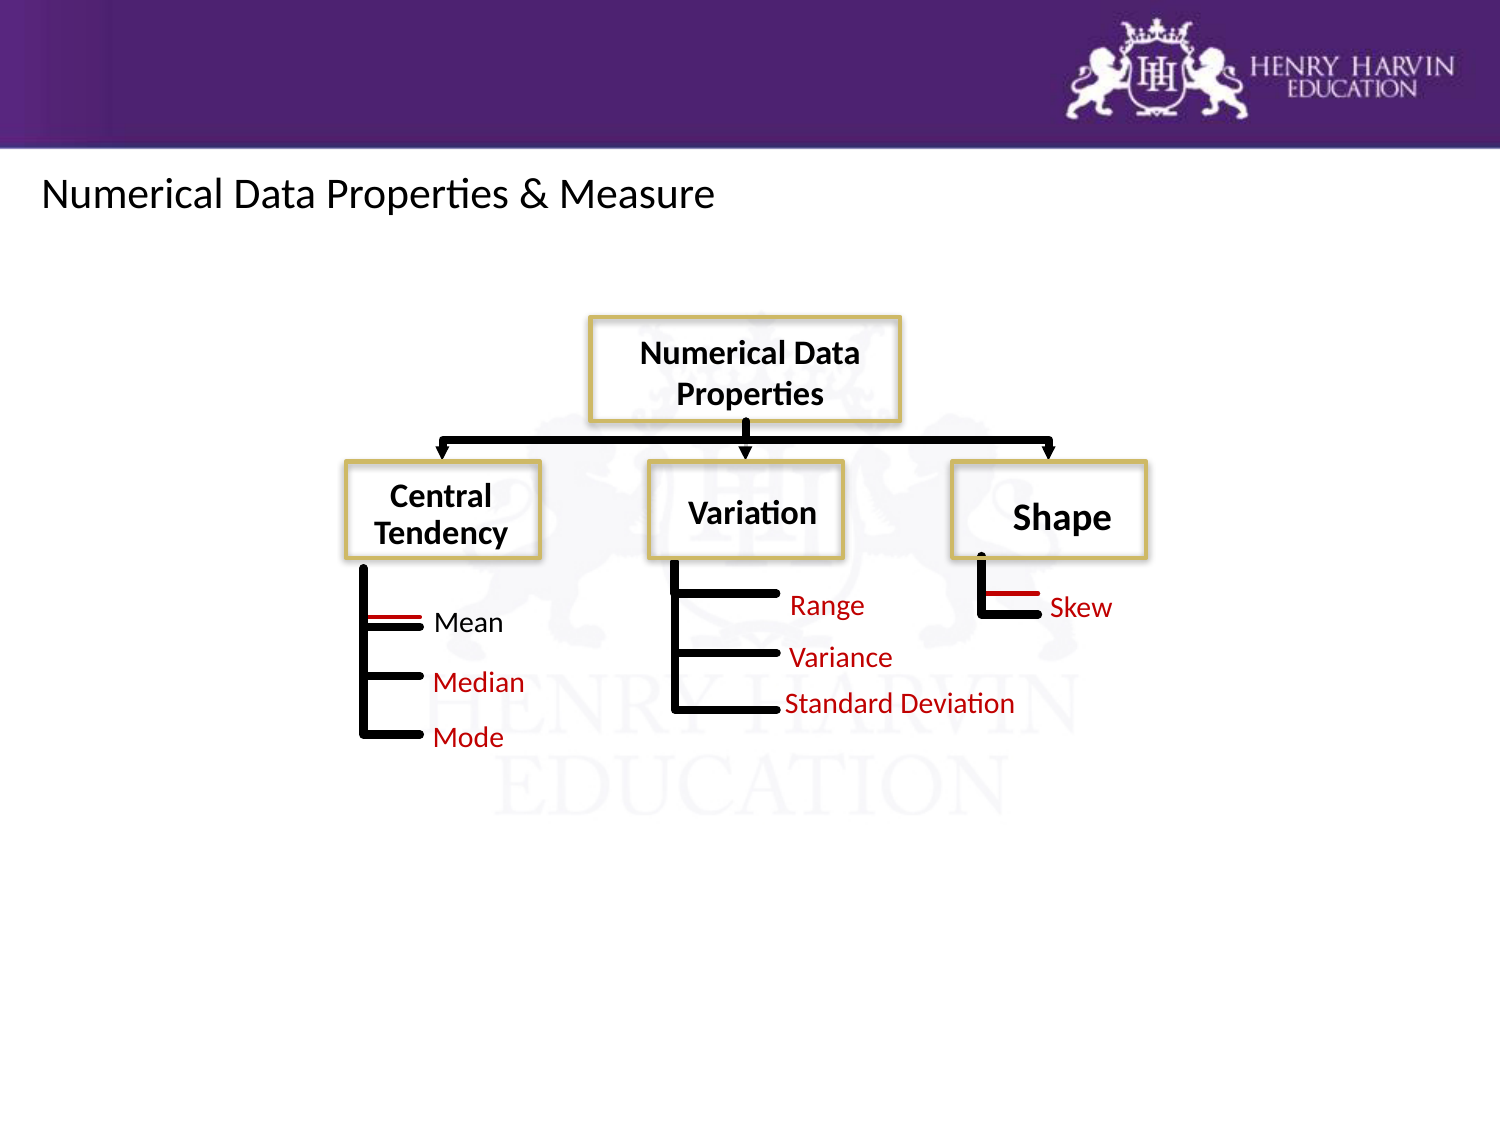

# Numerical Data Properties & Measure

Numerical Data
Properties

Central
Variation
Shape
Tendency

Range

Skew

Mean

Variance

Median

Standard Deviation
Mode